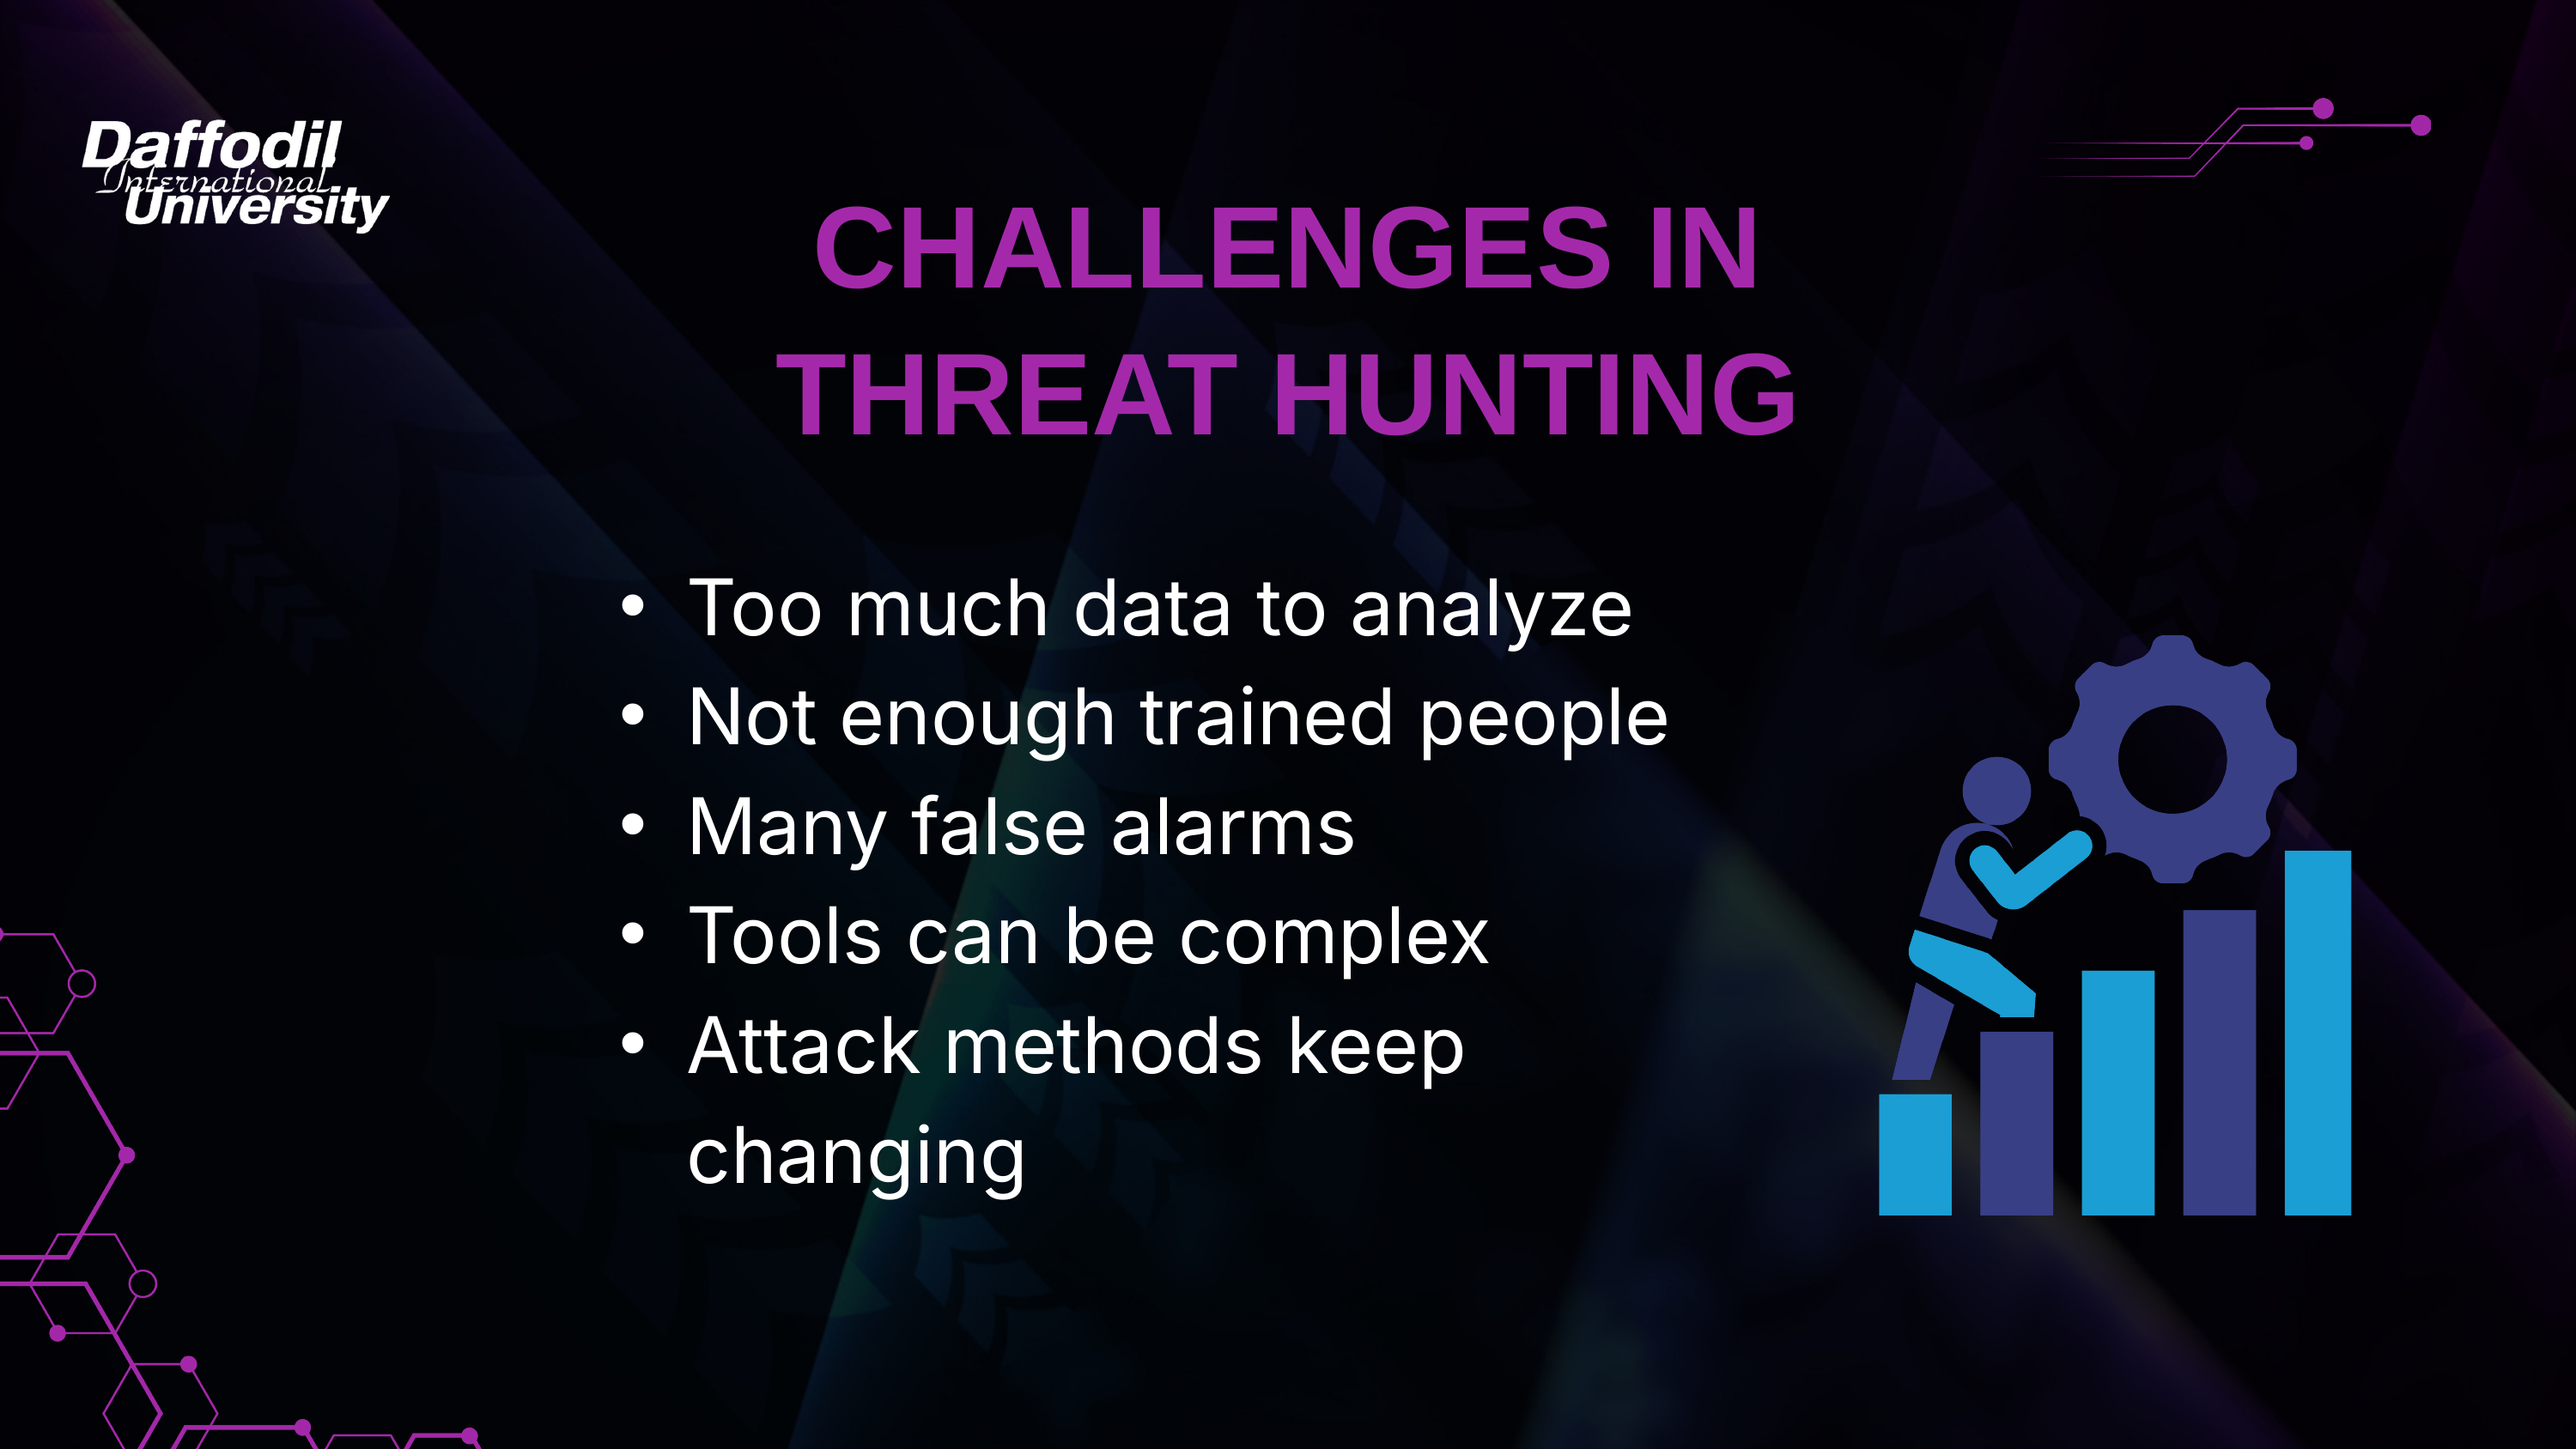

CHALLENGES IN THREAT HUNTING
Too much data to analyze
Not enough trained people
Many false alarms
Tools can be complex
Attack methods keep changing